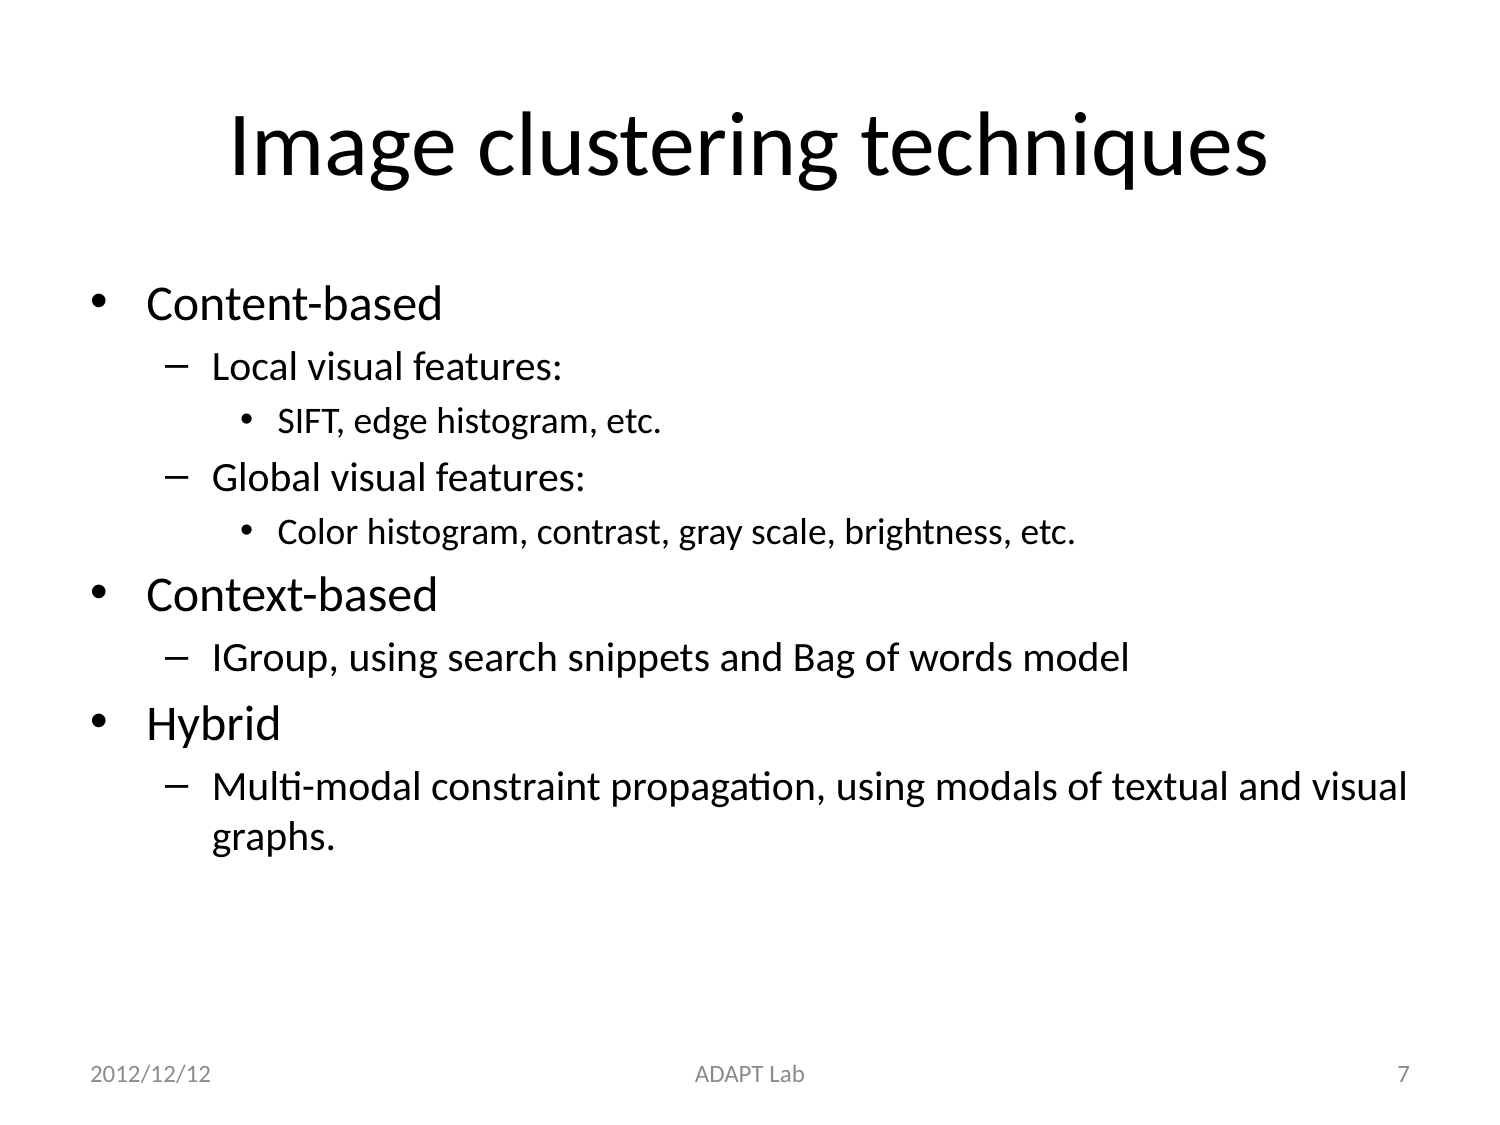

# Image clustering techniques
Content-based
Local visual features:
SIFT, edge histogram, etc.
Global visual features:
Color histogram, contrast, gray scale, brightness, etc.
Context-based
IGroup, using search snippets and Bag of words model
Hybrid
Multi-modal constraint propagation, using modals of textual and visual graphs.

2012/12/12
ADAPT Lab
7